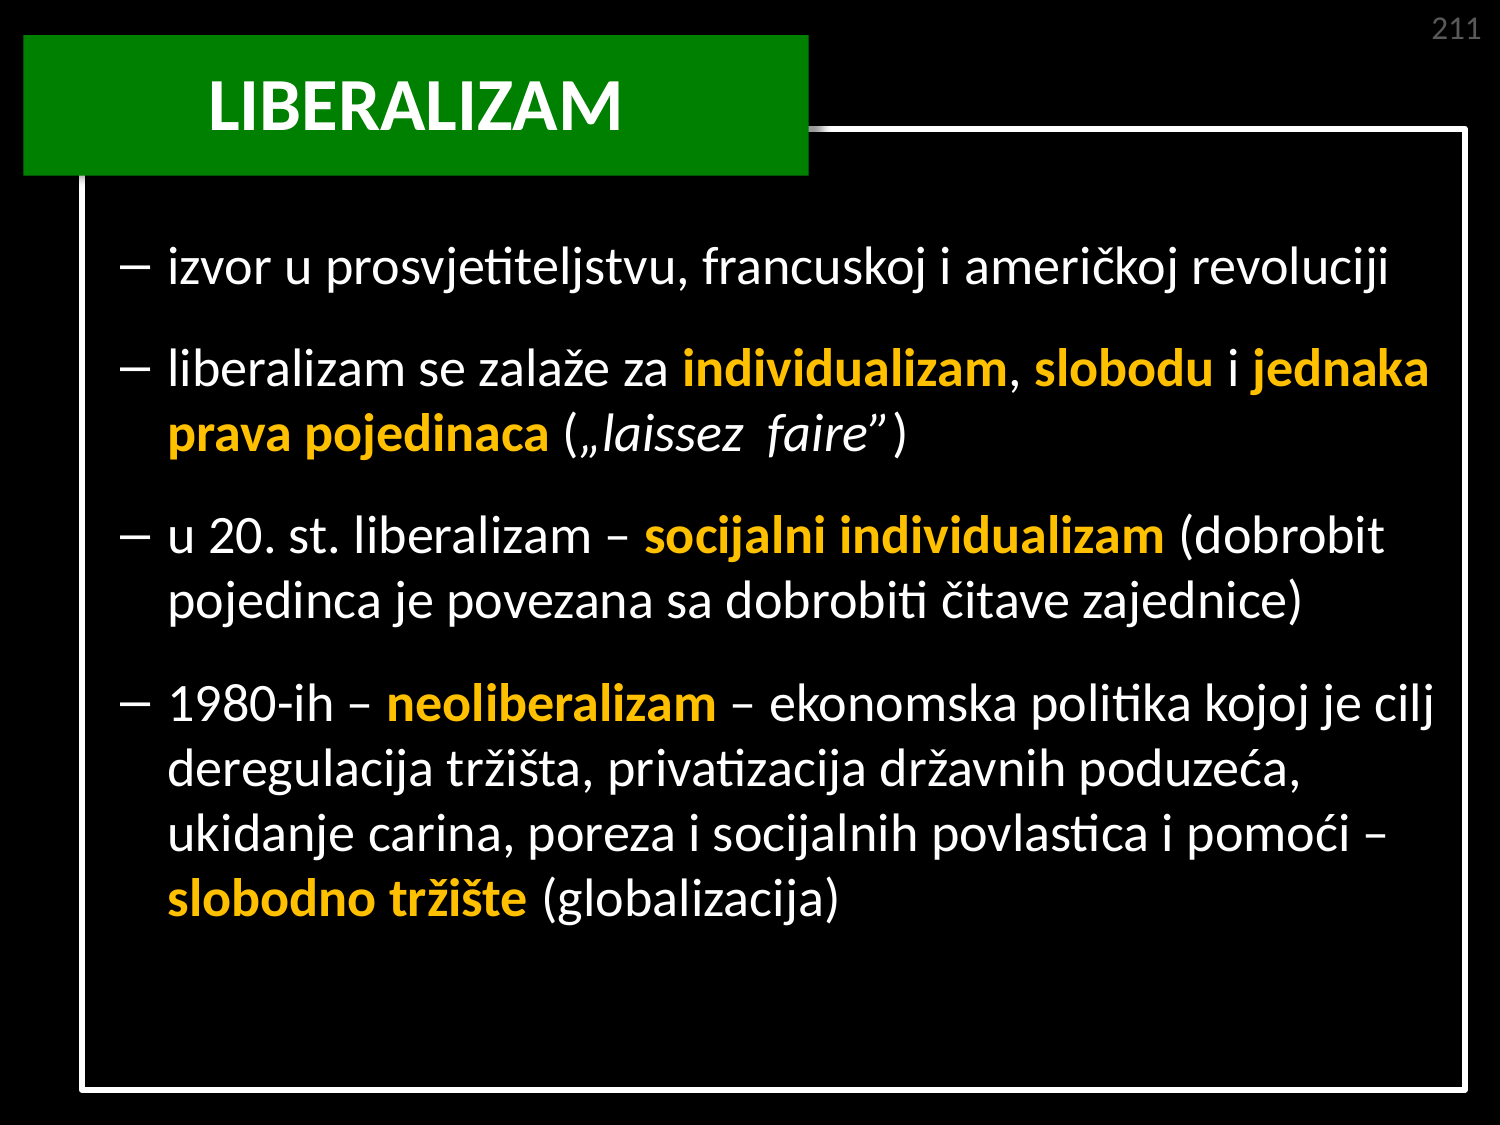

211
LIBERALIZAM

izvor u prosvjetiteljstvu, francuskoj i američkoj revoluciji
liberalizam se zalaže za individualizam, slobodu i jednaka prava pojedinaca („laissez  faire”)
u 20. st. liberalizam – socijalni individualizam (dobrobit pojedinca je povezana sa dobrobiti čitave zajednice)
1980-ih – neoliberalizam – ekonomska politika kojoj je cilj deregulacija tržišta, privatizacija državnih poduzeća, ukidanje carina, poreza i socijalnih povlastica i pomoći – slobodno tržište (globalizacija)